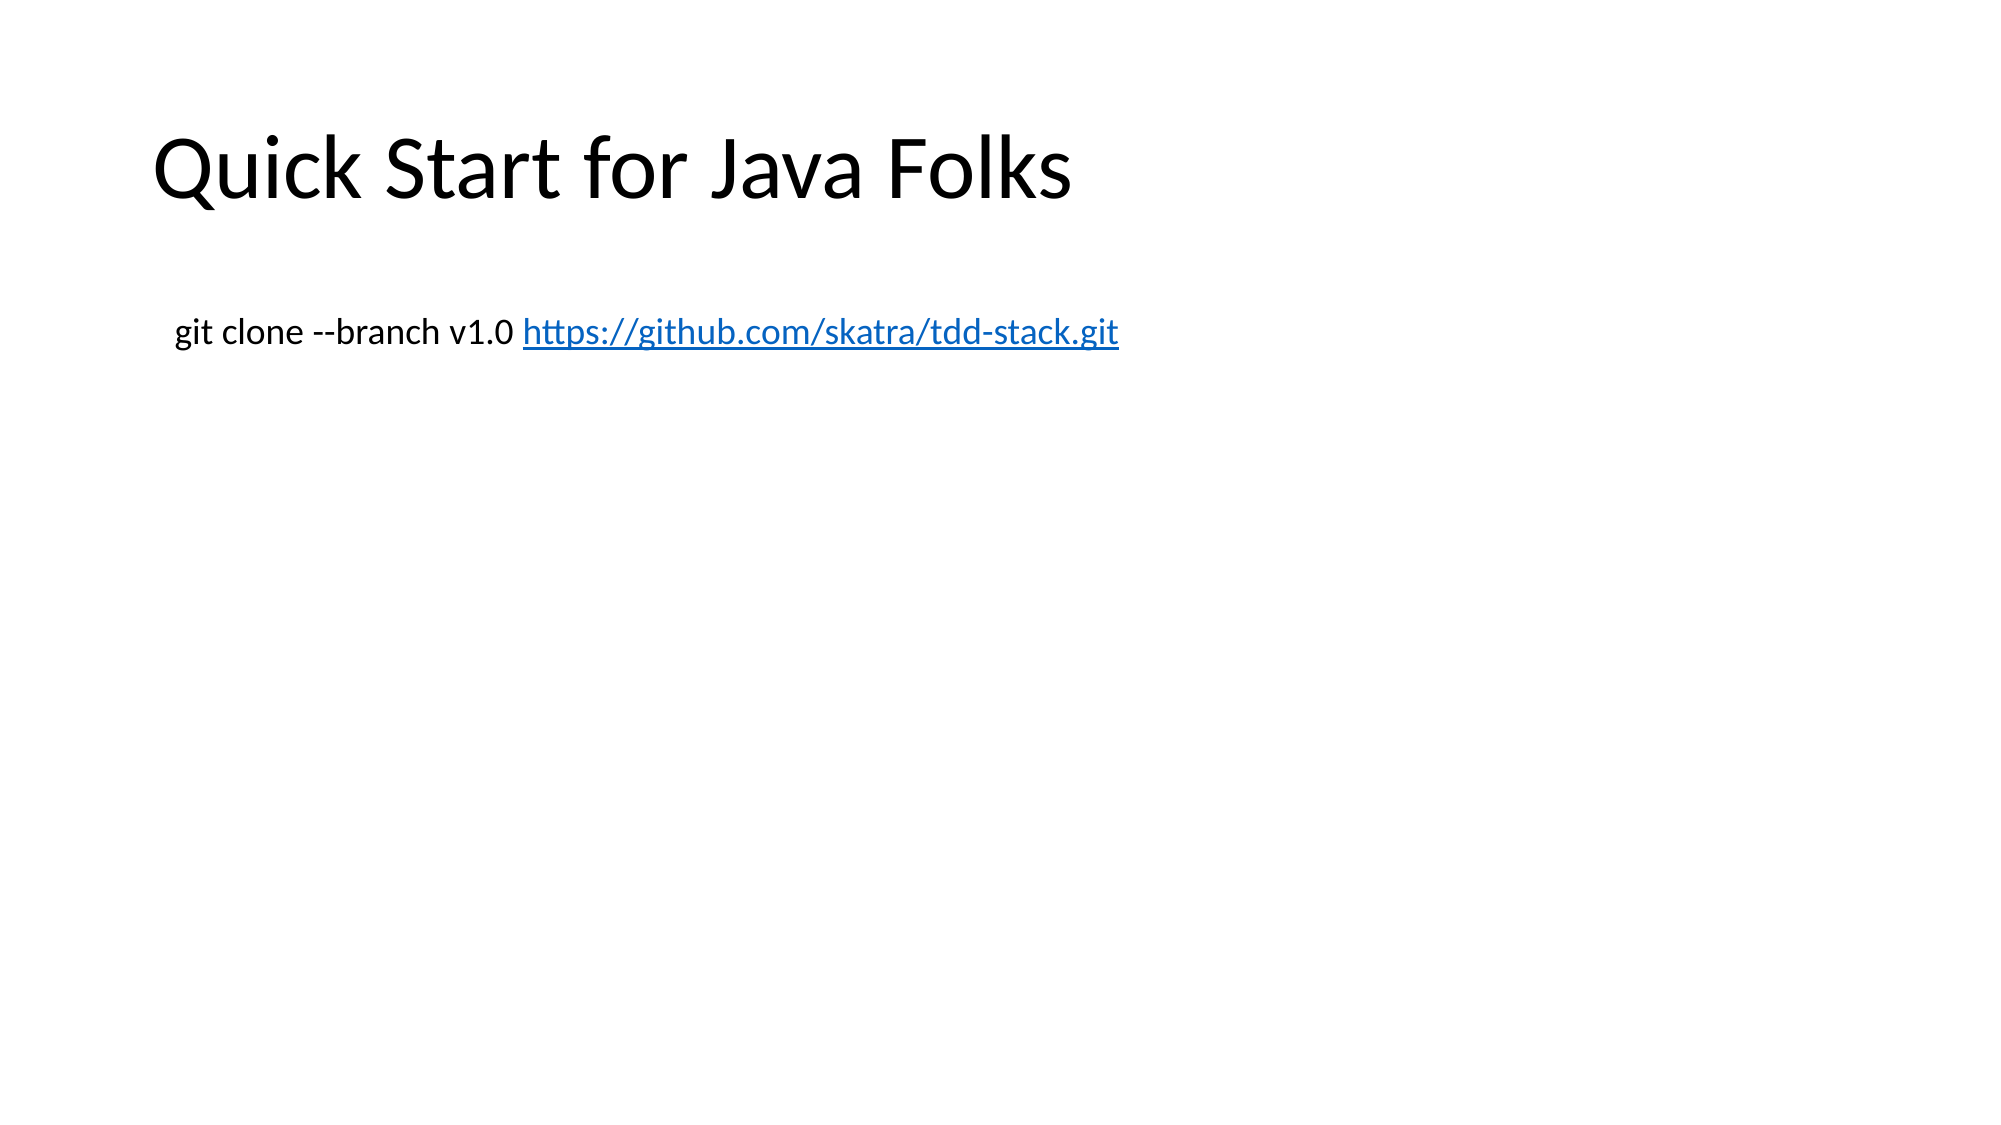

# Quick Start for Java Folks
git clone --branch v1.0 https://github.com/skatra/tdd-stack.git